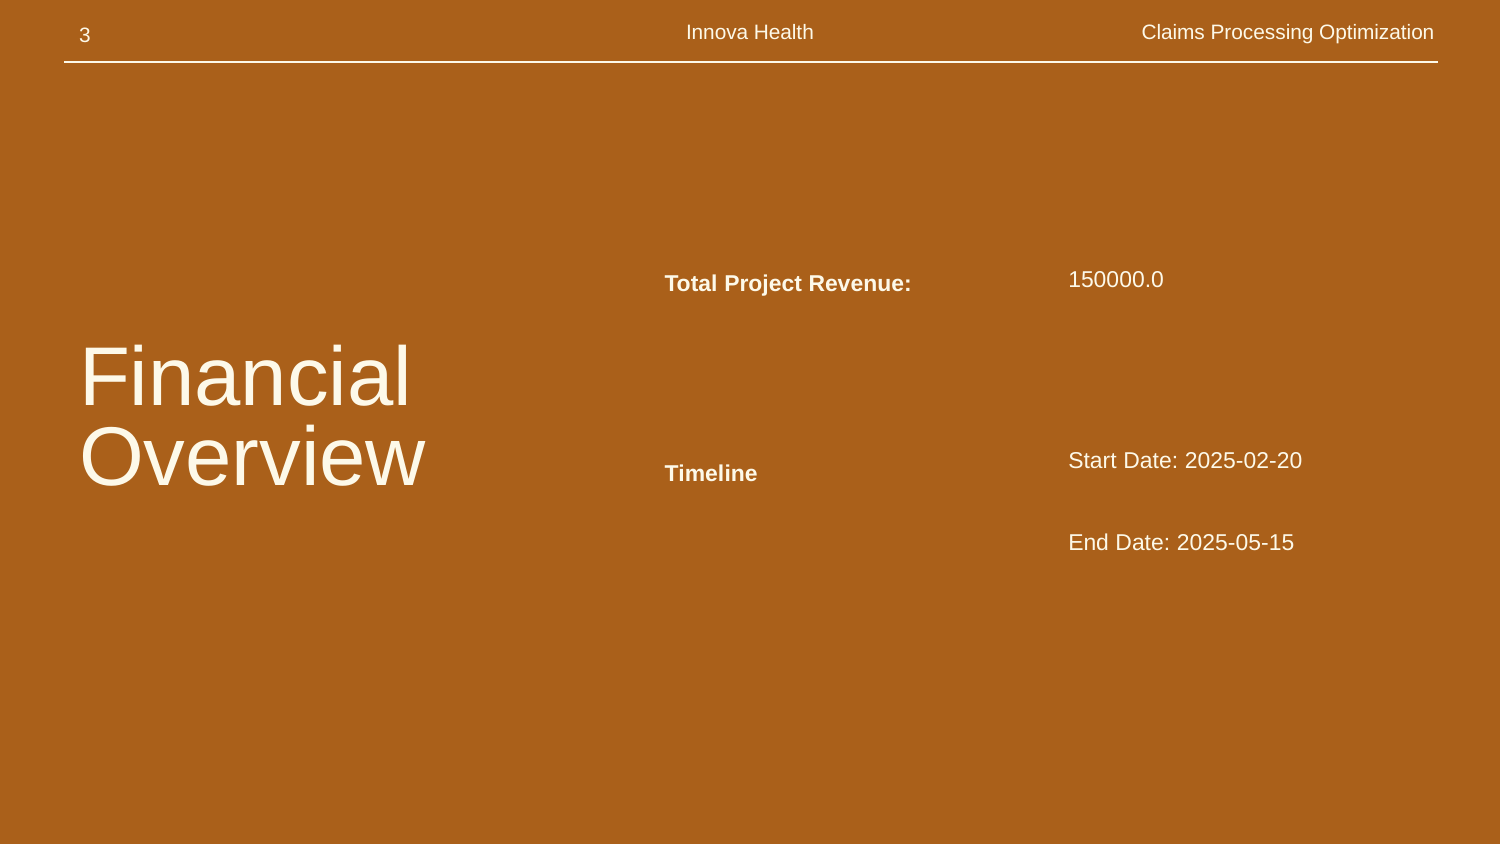

3
Innova Health
Claims Processing Optimization
Total Project Revenue:
150000.0
# Financial Overview
Start Date: 2025-02-20

Timeline

End Date: 2025-05-15